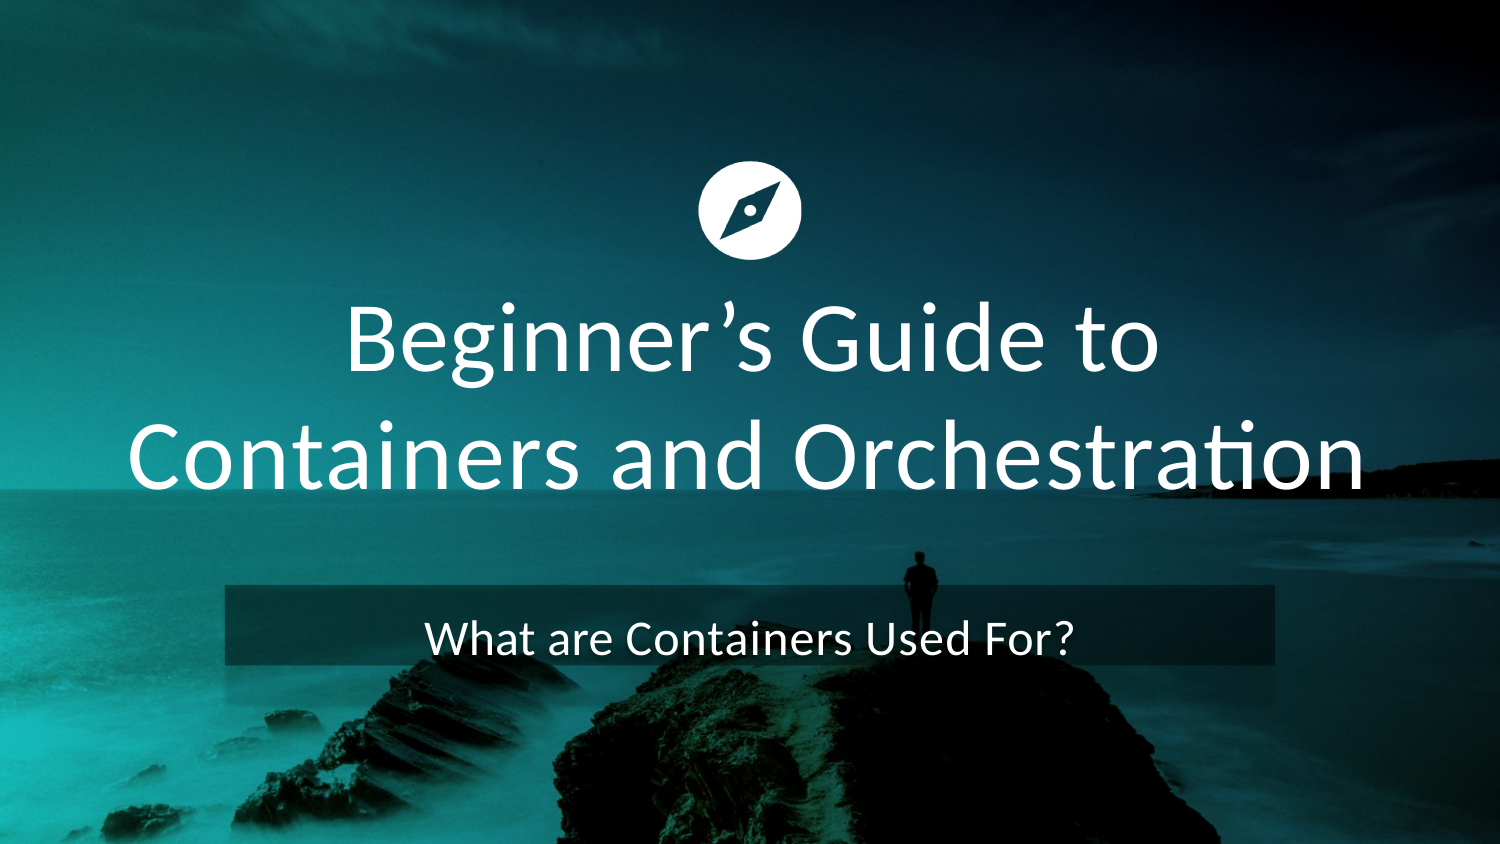

# Beginner’s Guide to  Containers and Orchestration

What are Containers Used For?

Beginner’s Guide to Containers and  Orchestration